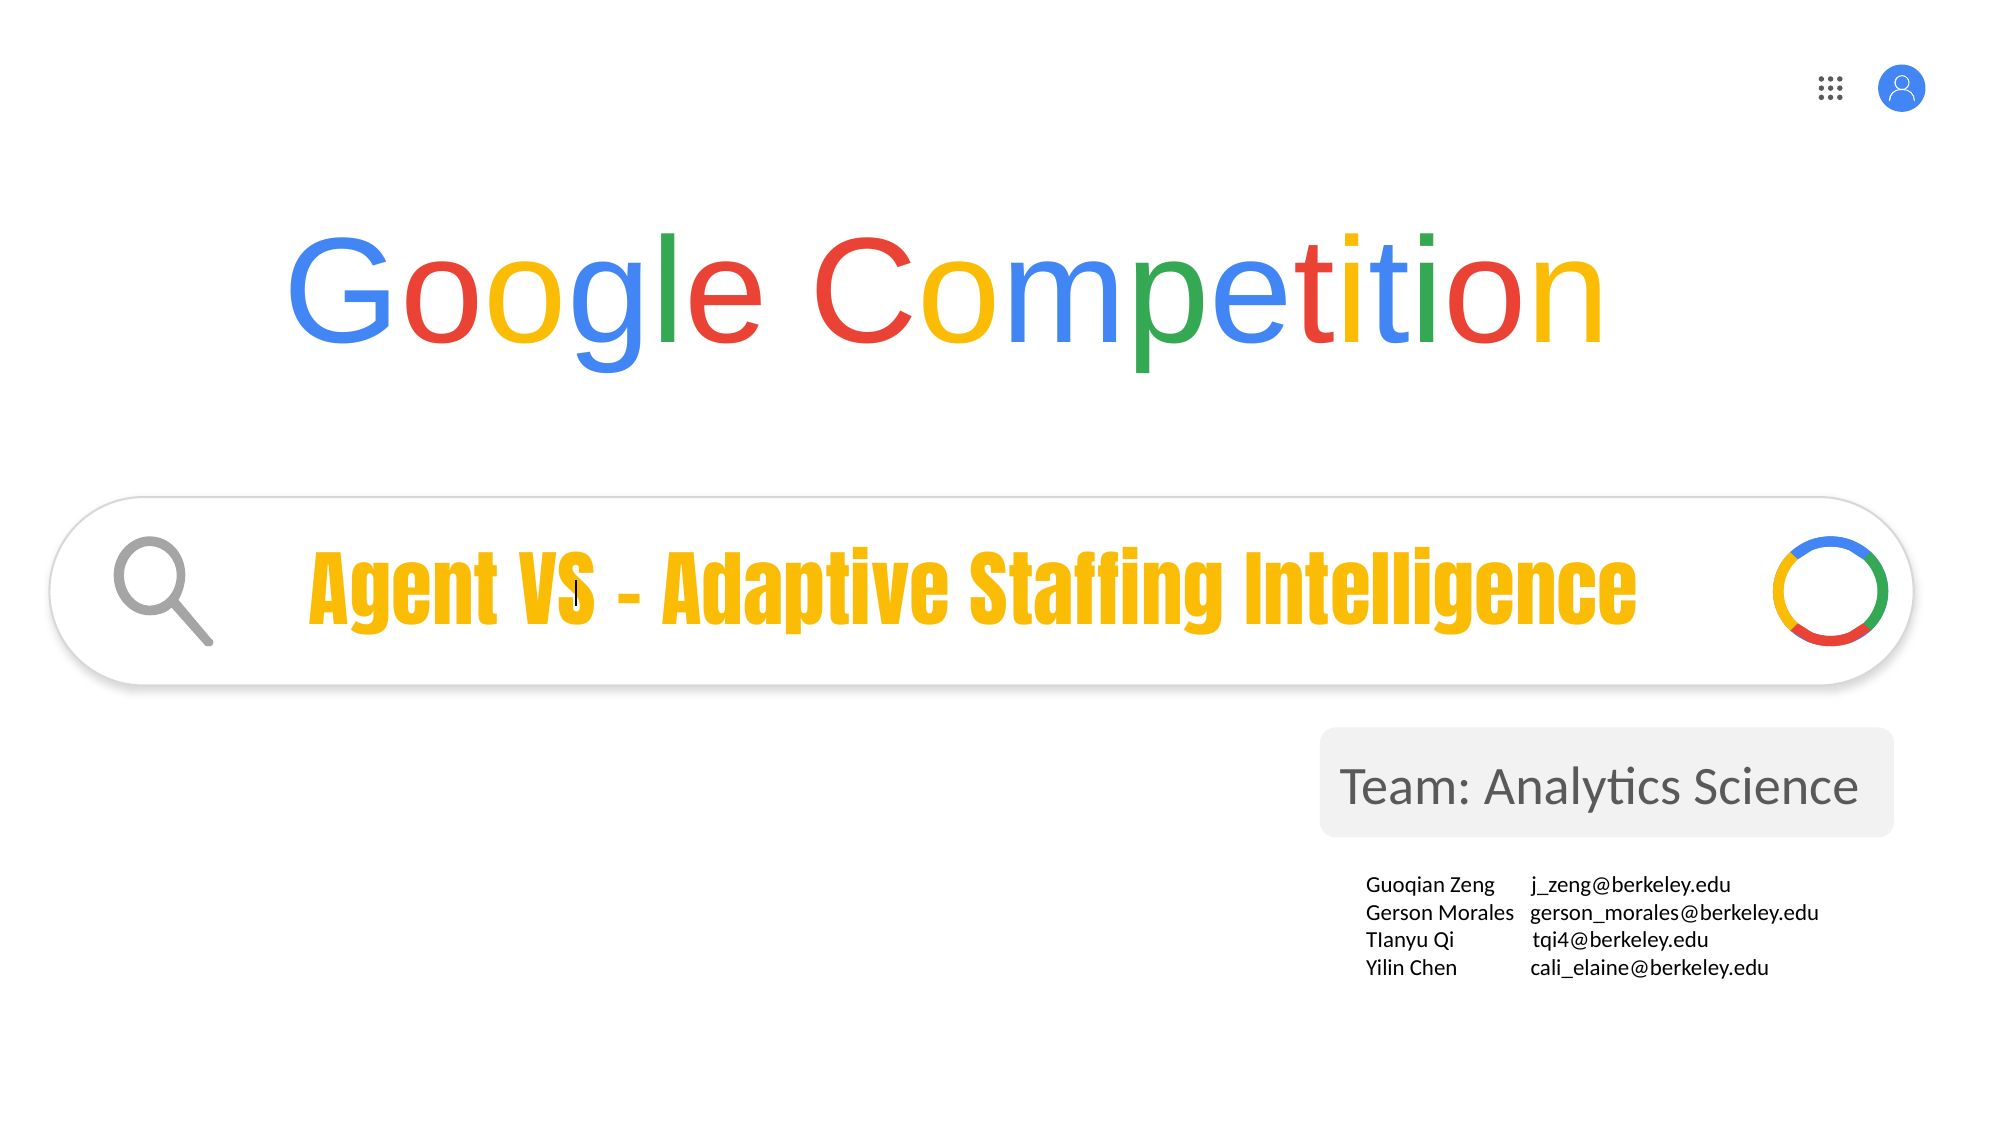

# Google Competition
           Agent VS – Adaptive Staffing Intelligence

Team: Analytics Science
Guoqian Zeng       j_zeng@berkeley.edu
Gerson Morales   gerson_morales@berkeley.edu
TIanyu Qi               tqi4@berkeley.edu
Yilin Chen              cali_elaine@berkeley.edu